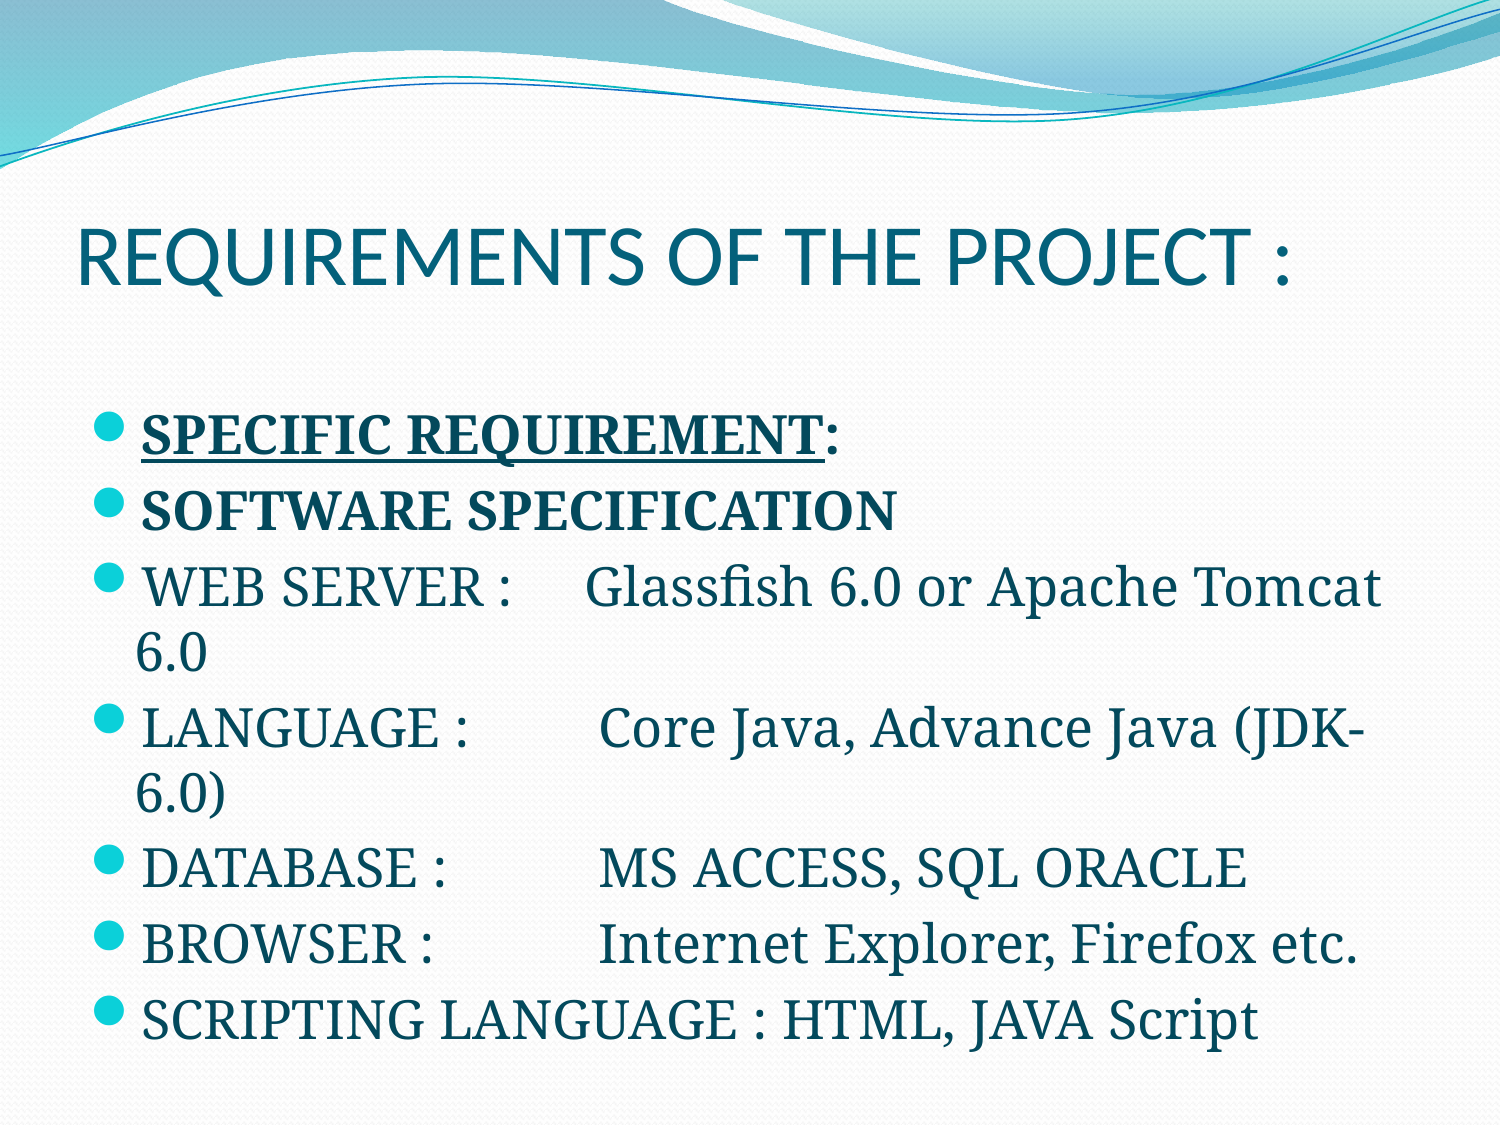

# REQUIREMENTS OF THE PROJECT :

SPECIFIC REQUIREMENT:
SOFTWARE SPECIFICATION
WEB SERVER : 	Glassfish 6.0 or Apache Tomcat 6.0
LANGUAGE :	 Core Java, Advance Java (JDK-6.0)
DATABASE :	 MS ACCESS, SQL ORACLE
BROWSER :	 Internet Explorer, Firefox etc.
SCRIPTING LANGUAGE : HTML, JAVA Script